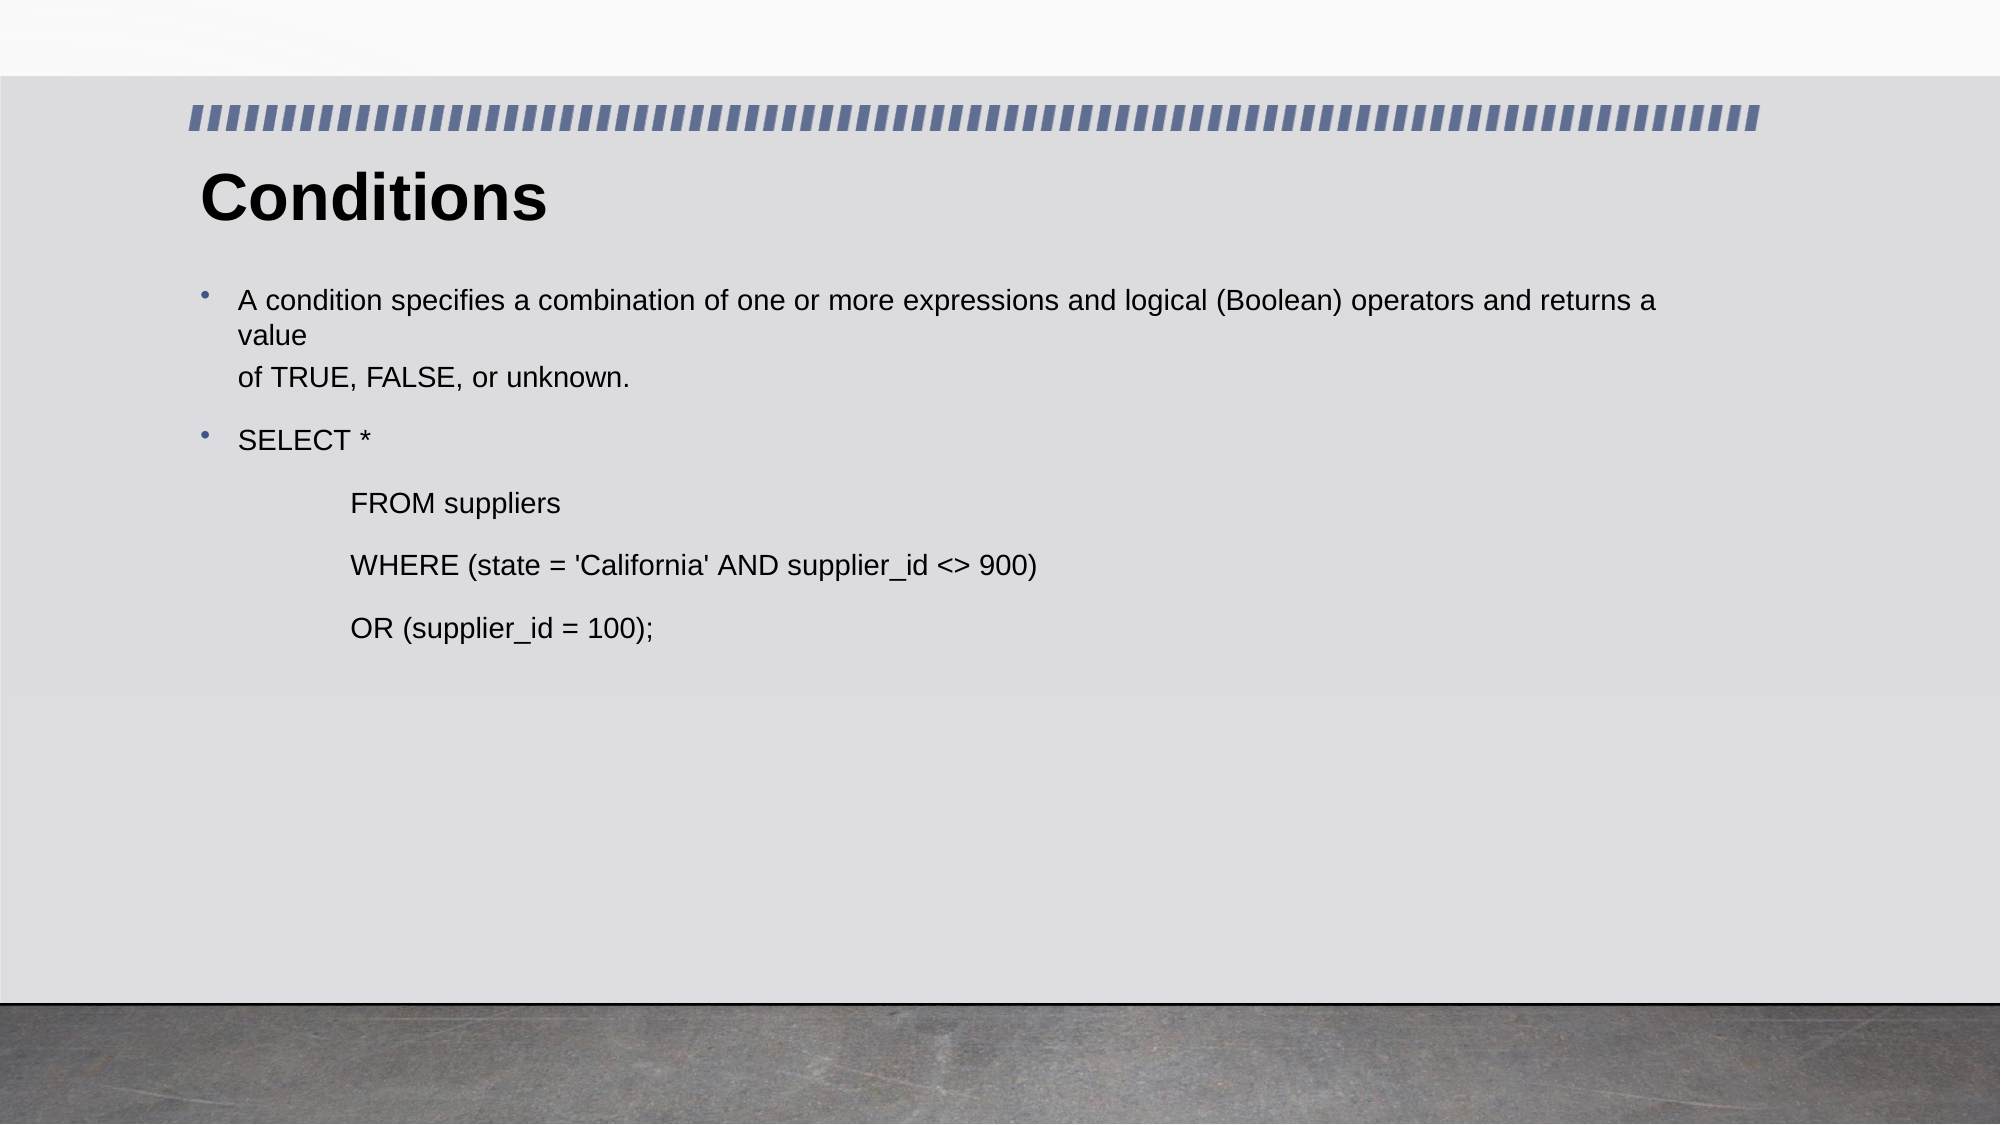

# Conditions
A condition specifies a combination of one or more expressions and logical (Boolean) operators and returns a value
of TRUE, FALSE, or unknown.
SELECT *
FROM suppliers
WHERE (state = 'California' AND supplier_id <> 900)
OR (supplier_id = 100);